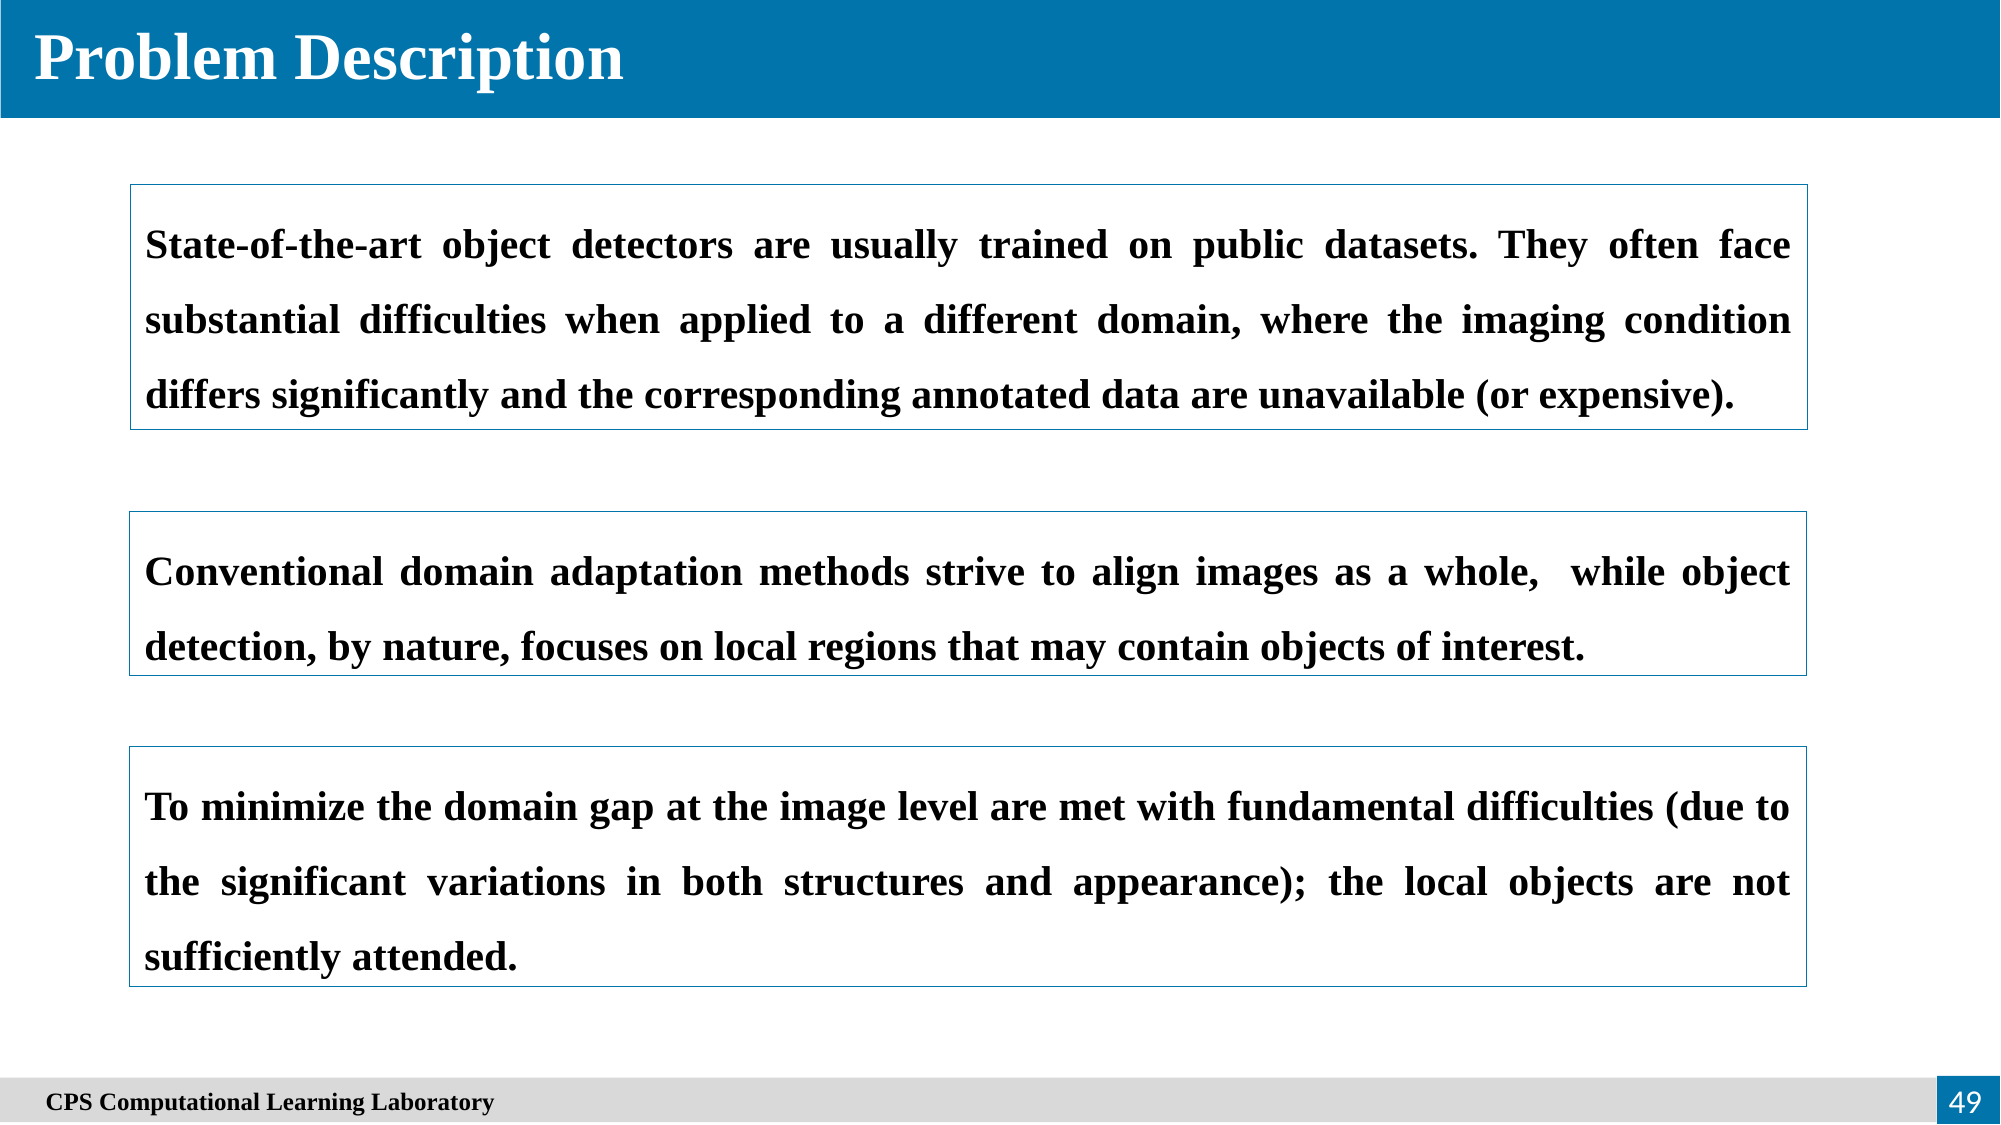

Problem Description
State-of-the-art object detectors are usually trained on public datasets. They often face substantial difficulties when applied to a different domain, where the imaging condition differs significantly and the corresponding annotated data are unavailable (or expensive).
Conventional domain adaptation methods strive to align images as a whole,  while object detection, by nature, focuses on local regions that may contain objects of interest.
To minimize the domain gap at the image level are met with fundamental difficulties (due to the significant variations in both structures and appearance); the local objects are not sufficiently attended.
49
　CPS Computational Learning Laboratory